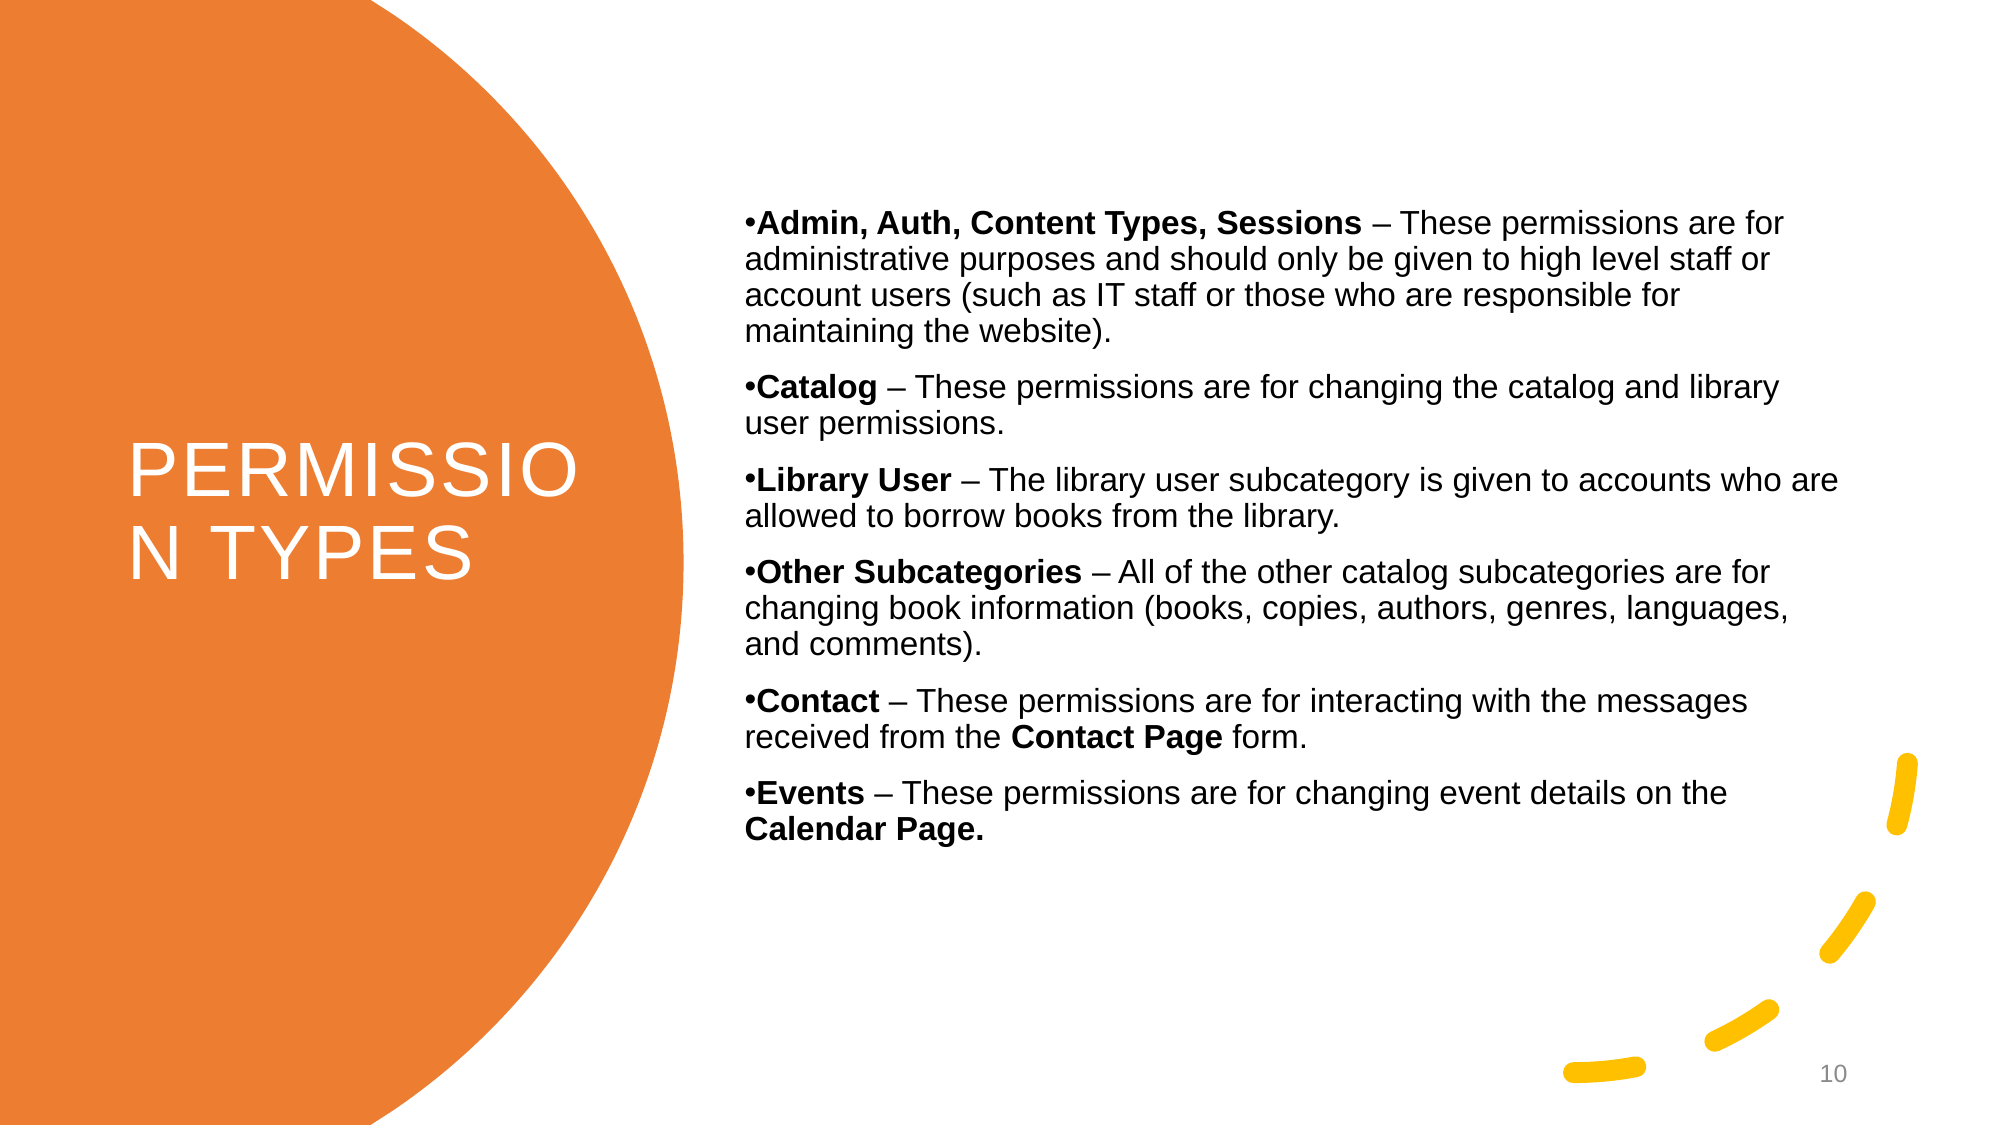

Admin, Auth, Content Types, Sessions – These permissions are for administrative purposes and should only be given to high level staff or account users (such as IT staff or those who are responsible for maintaining the website).
Catalog – These permissions are for changing the catalog and library user permissions.
Library User – The library user subcategory is given to accounts who are allowed to borrow books from the library.
Other Subcategories – All of the other catalog subcategories are for changing book information (books, copies, authors, genres, languages, and comments).
Contact – These permissions are for interacting with the messages received from the Contact Page form.
Events – These permissions are for changing event details on the Calendar Page.

# Permission Types

10